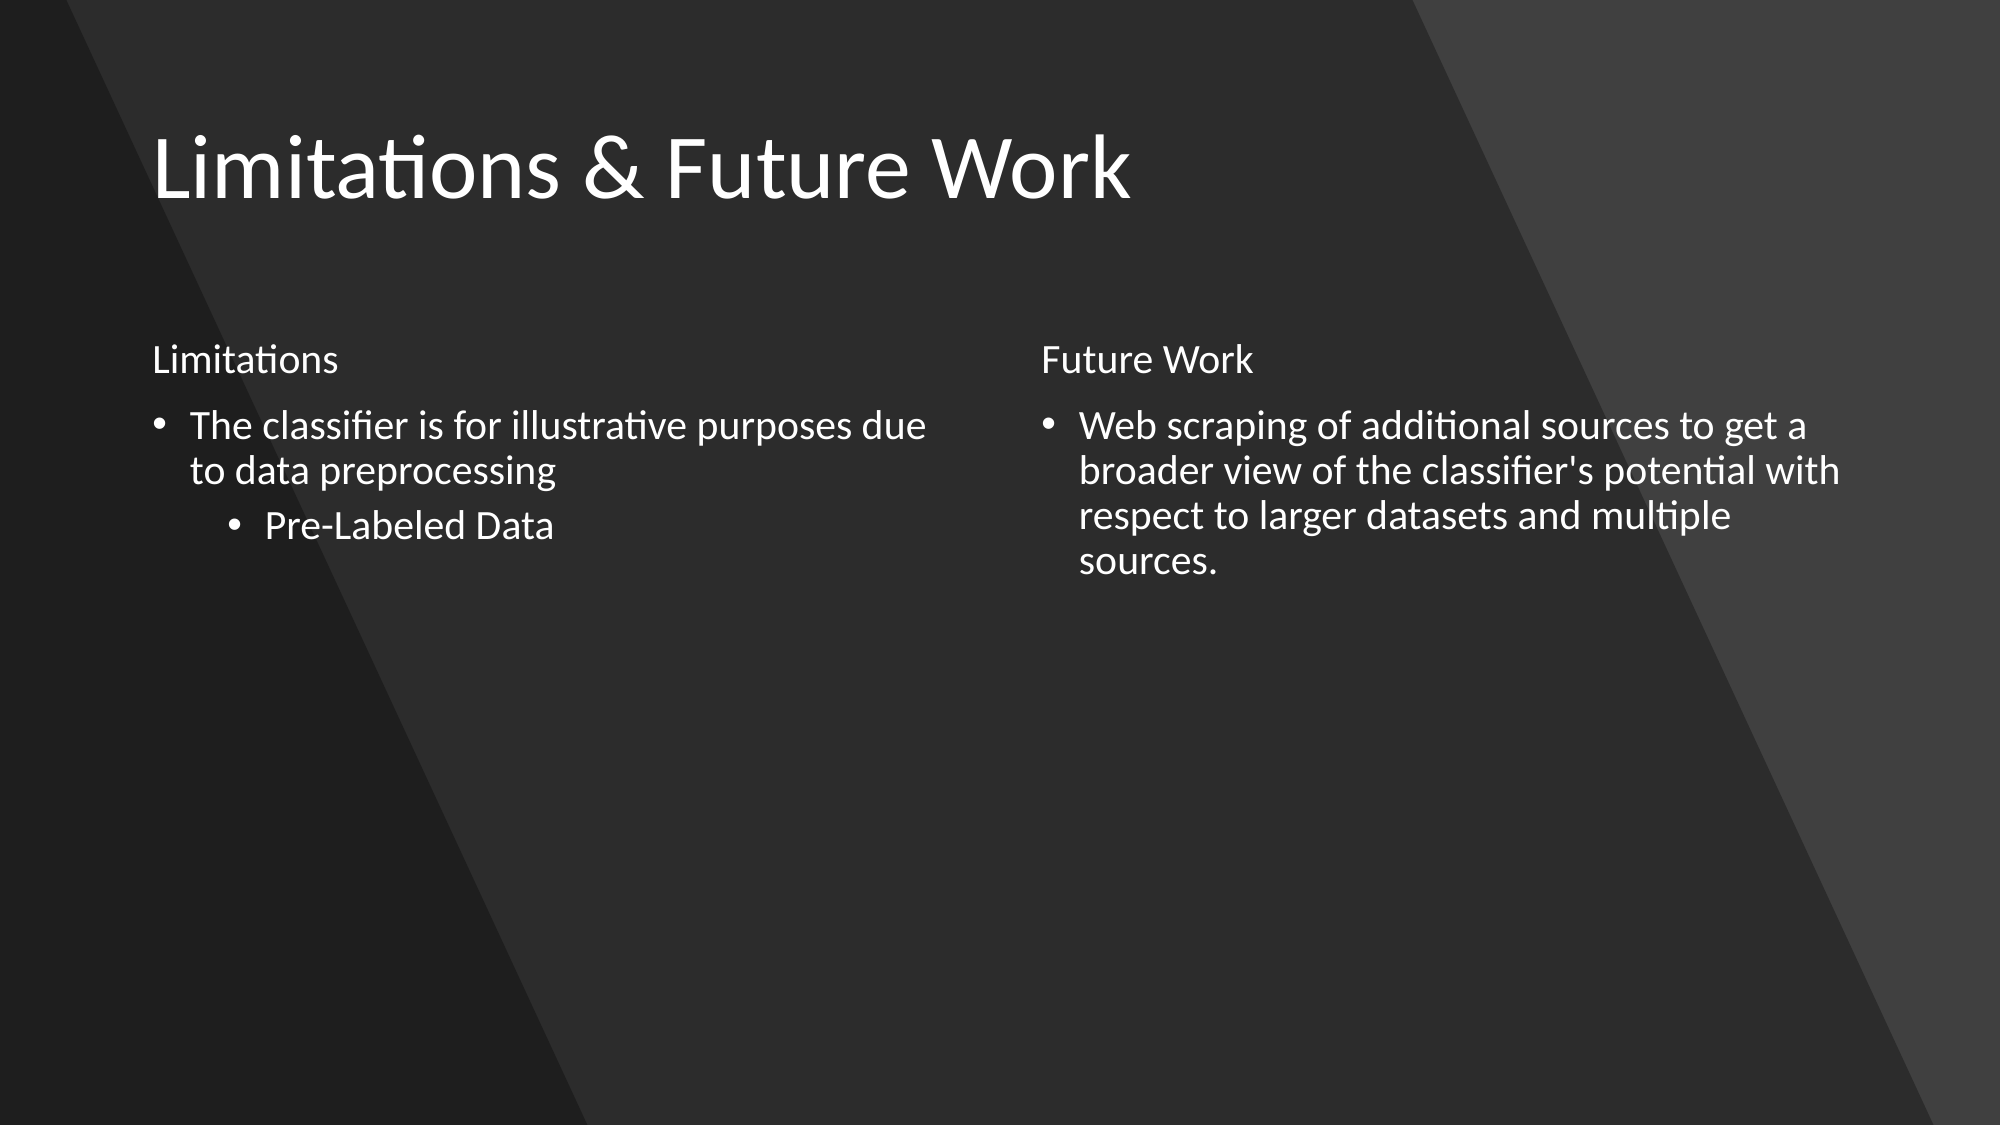

# Limitations & Future Work
Limitations
The classifier is for illustrative purposes due to data preprocessing
Pre-Labeled Data

Future Work
Web scraping of additional sources to get a broader view of the classifier's potential with respect to larger datasets and multiple sources.